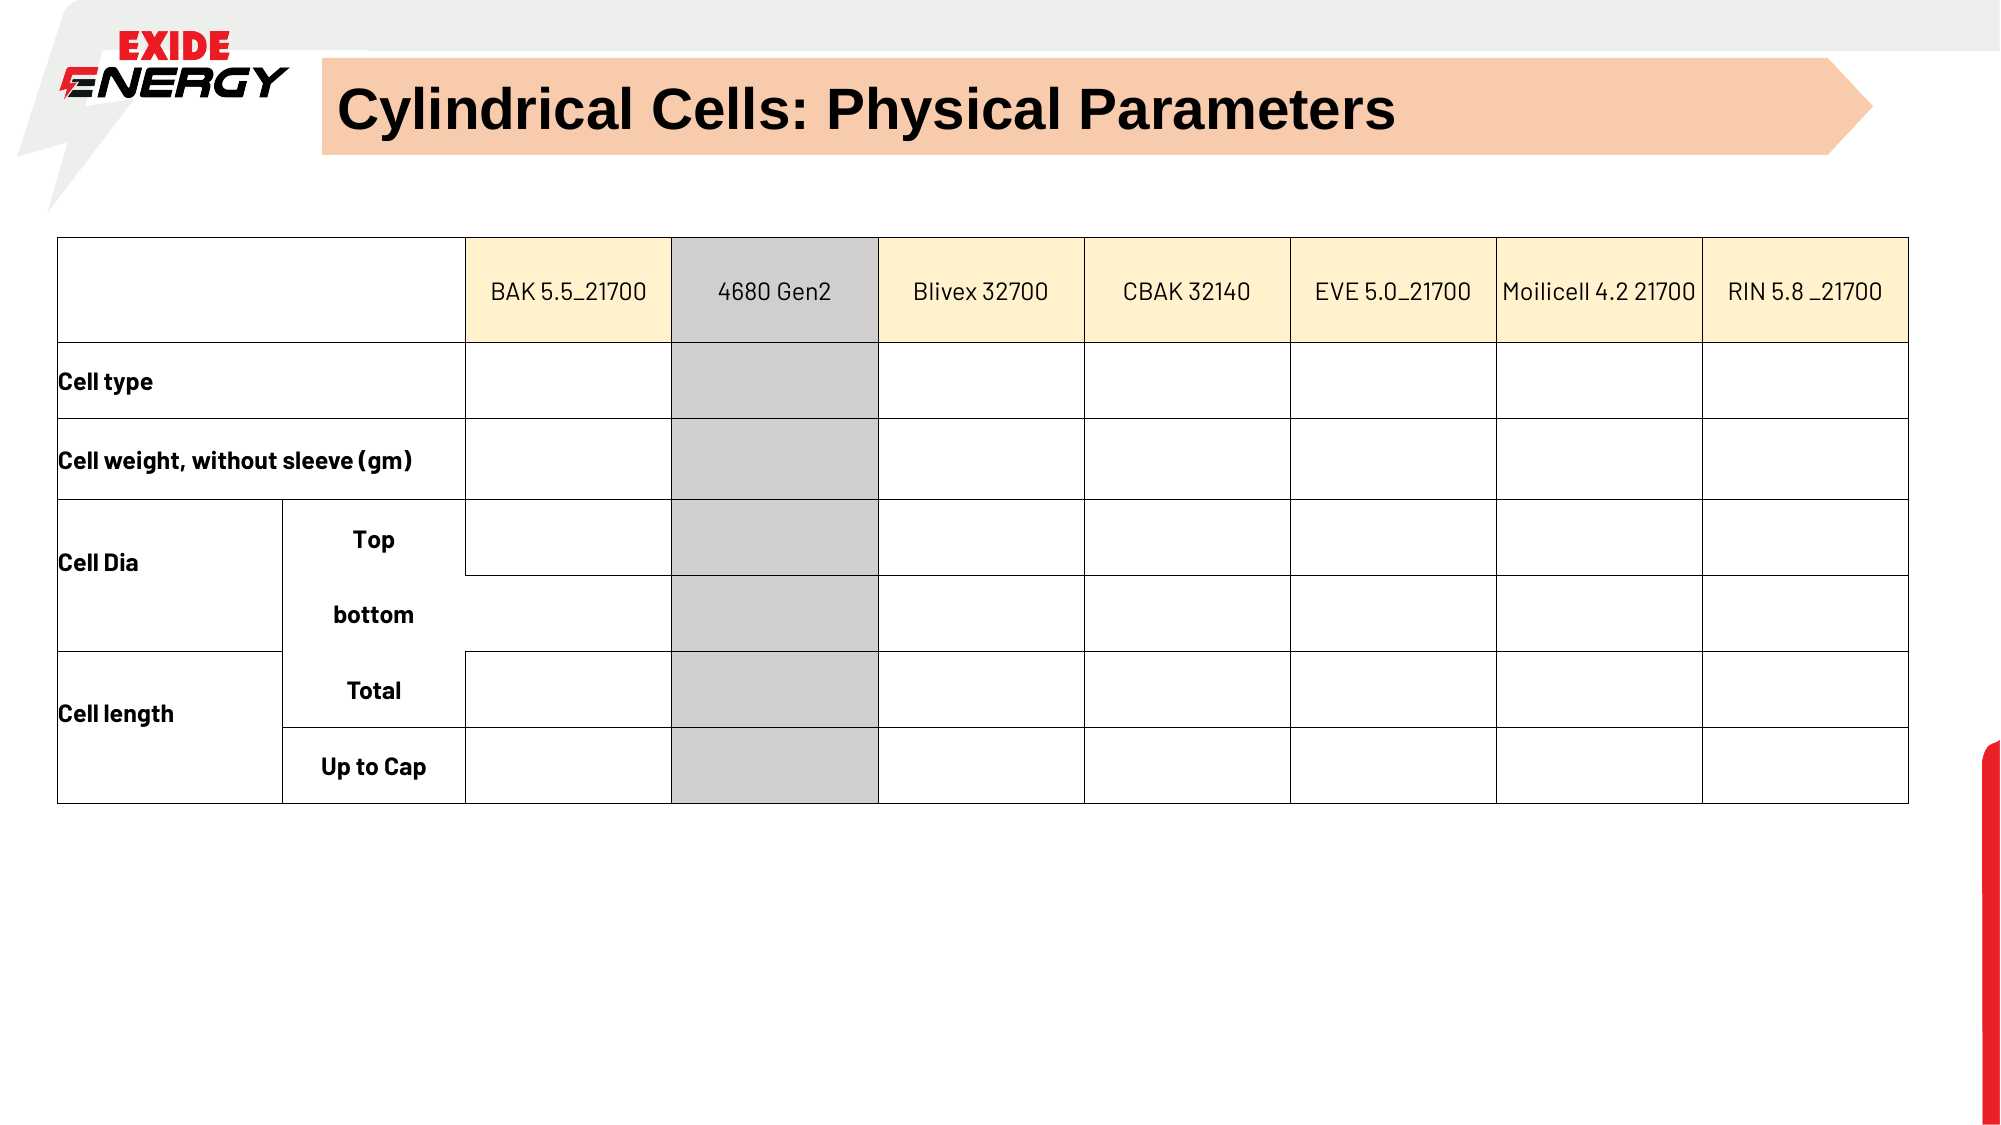

Cylindrical Cells: Physical Parameters
|  |  | BAK 5.5\_21700 | 4680 Gen2 | Blivex 32700 | CBAK 32140 | EVE 5.0\_21700 | Moilicell 4.2 21700 | RIN 5.8 \_21700 |
| --- | --- | --- | --- | --- | --- | --- | --- | --- |
| Cell type |  |  |  |  |  |  |  |  |
| Cell weight, without sleeve (gm) |  |  |  |  |  |  |  |  |
| Cell Dia | Top |  |  |  |  |  |  |  |
|  | bottom |  |  |  |  |  |  |  |
| Cell length | Total |  |  |  |  |  |  |  |
|  | Up to Cap |  |  |  |  |  |  |  |